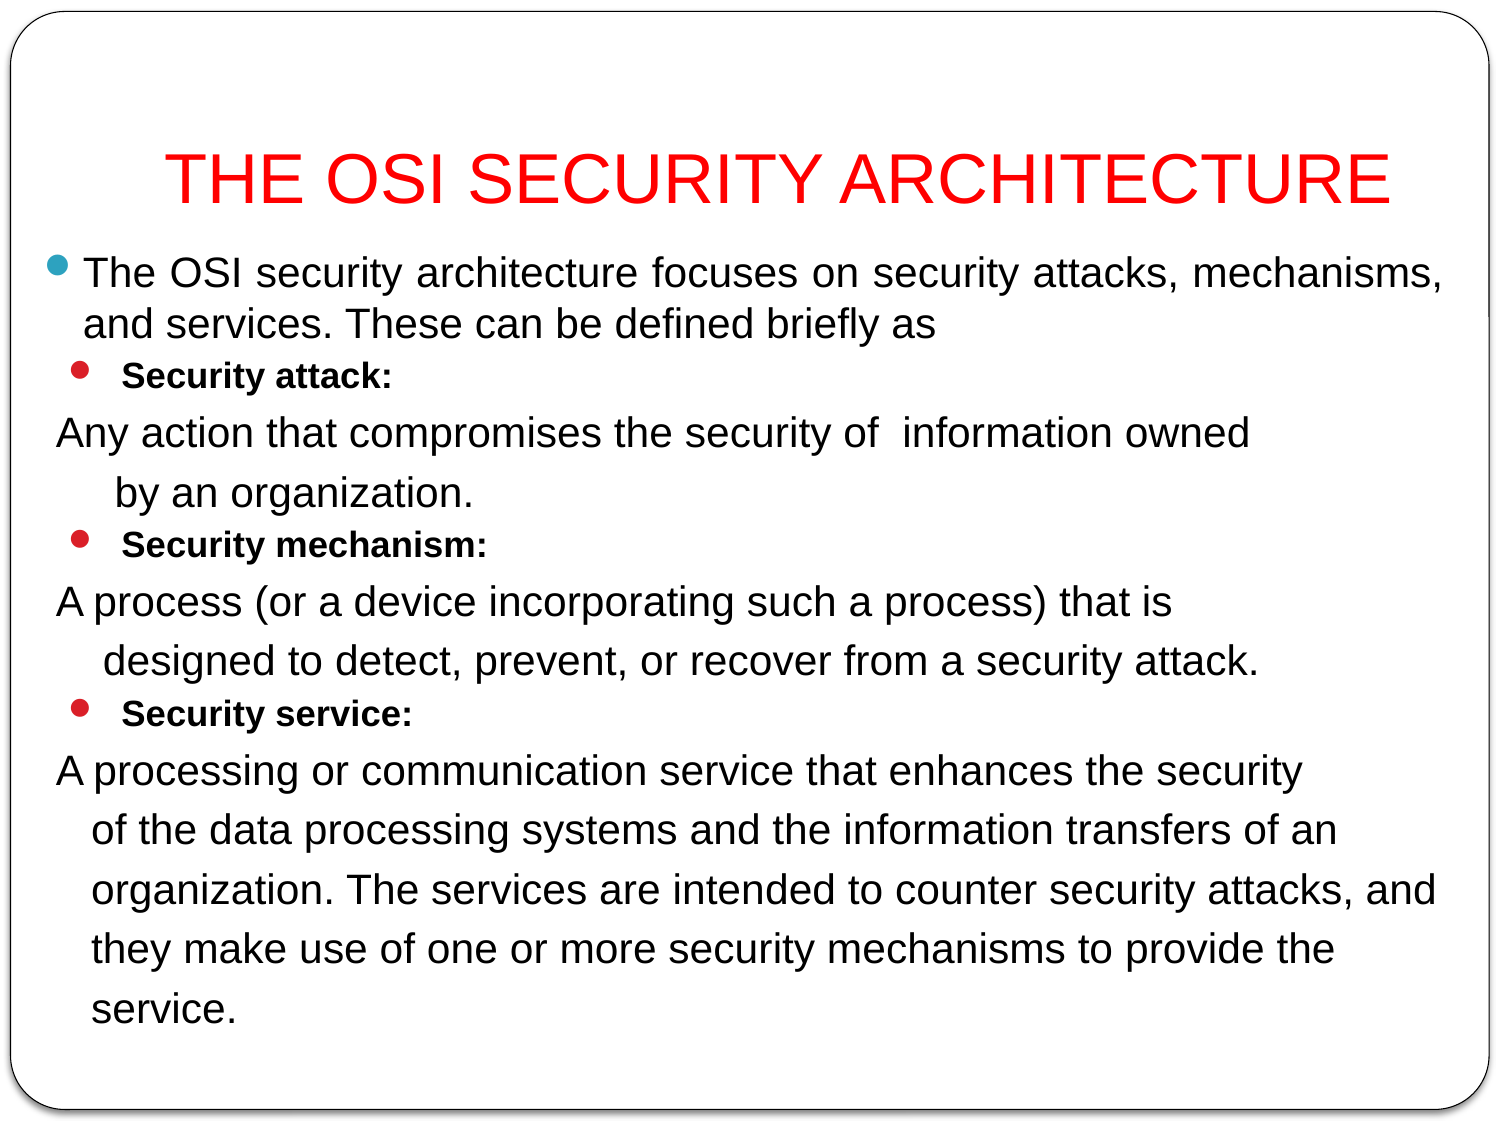

# THE OSI SECURITY ARCHITECTURE
The OSI security architecture focuses on security attacks, mechanisms, and services. These can be defined briefly as
Security attack:
	Any action that compromises the security of  information owned
     by an organization.
Security mechanism:
	A process (or a device incorporating such a process) that is
    designed to detect, prevent, or recover from a security attack.
Security service:
	A processing or communication service that enhances the security
   of the data processing systems and the information transfers of an
   organization. The services are intended to counter security attacks, and
   they make use of one or more security mechanisms to provide the
   service.